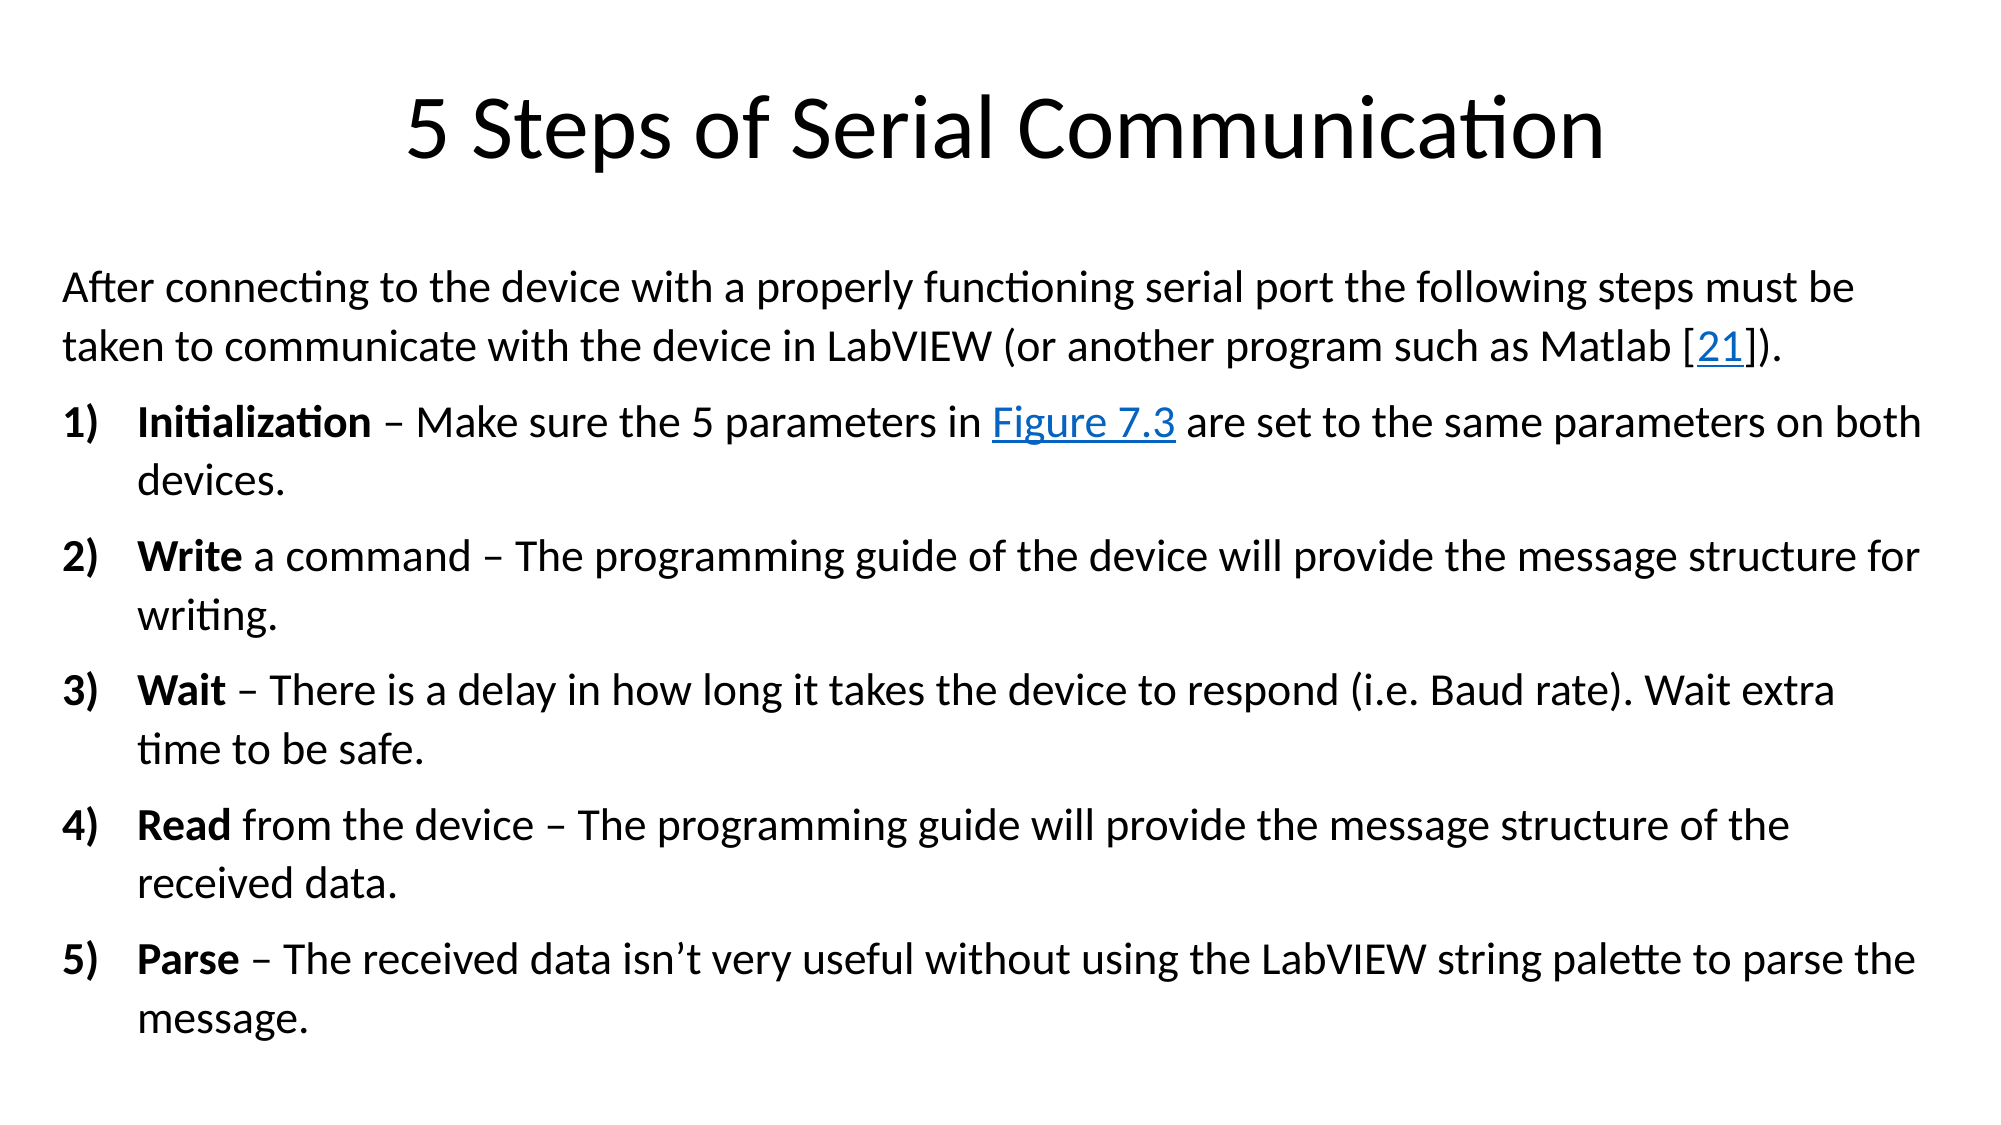

# 5 Steps of Serial Communication
After connecting to the device with a properly functioning serial port the following steps must be taken to communicate with the device in LabVIEW (or another program such as Matlab [21]).
Initialization – Make sure the 5 parameters in Figure 7.3 are set to the same parameters on both devices.
Write a command – The programming guide of the device will provide the message structure for writing.
Wait – There is a delay in how long it takes the device to respond (i.e. Baud rate). Wait extra time to be safe.
Read from the device – The programming guide will provide the message structure of the received data.
Parse – The received data isn’t very useful without using the LabVIEW string palette to parse the message.